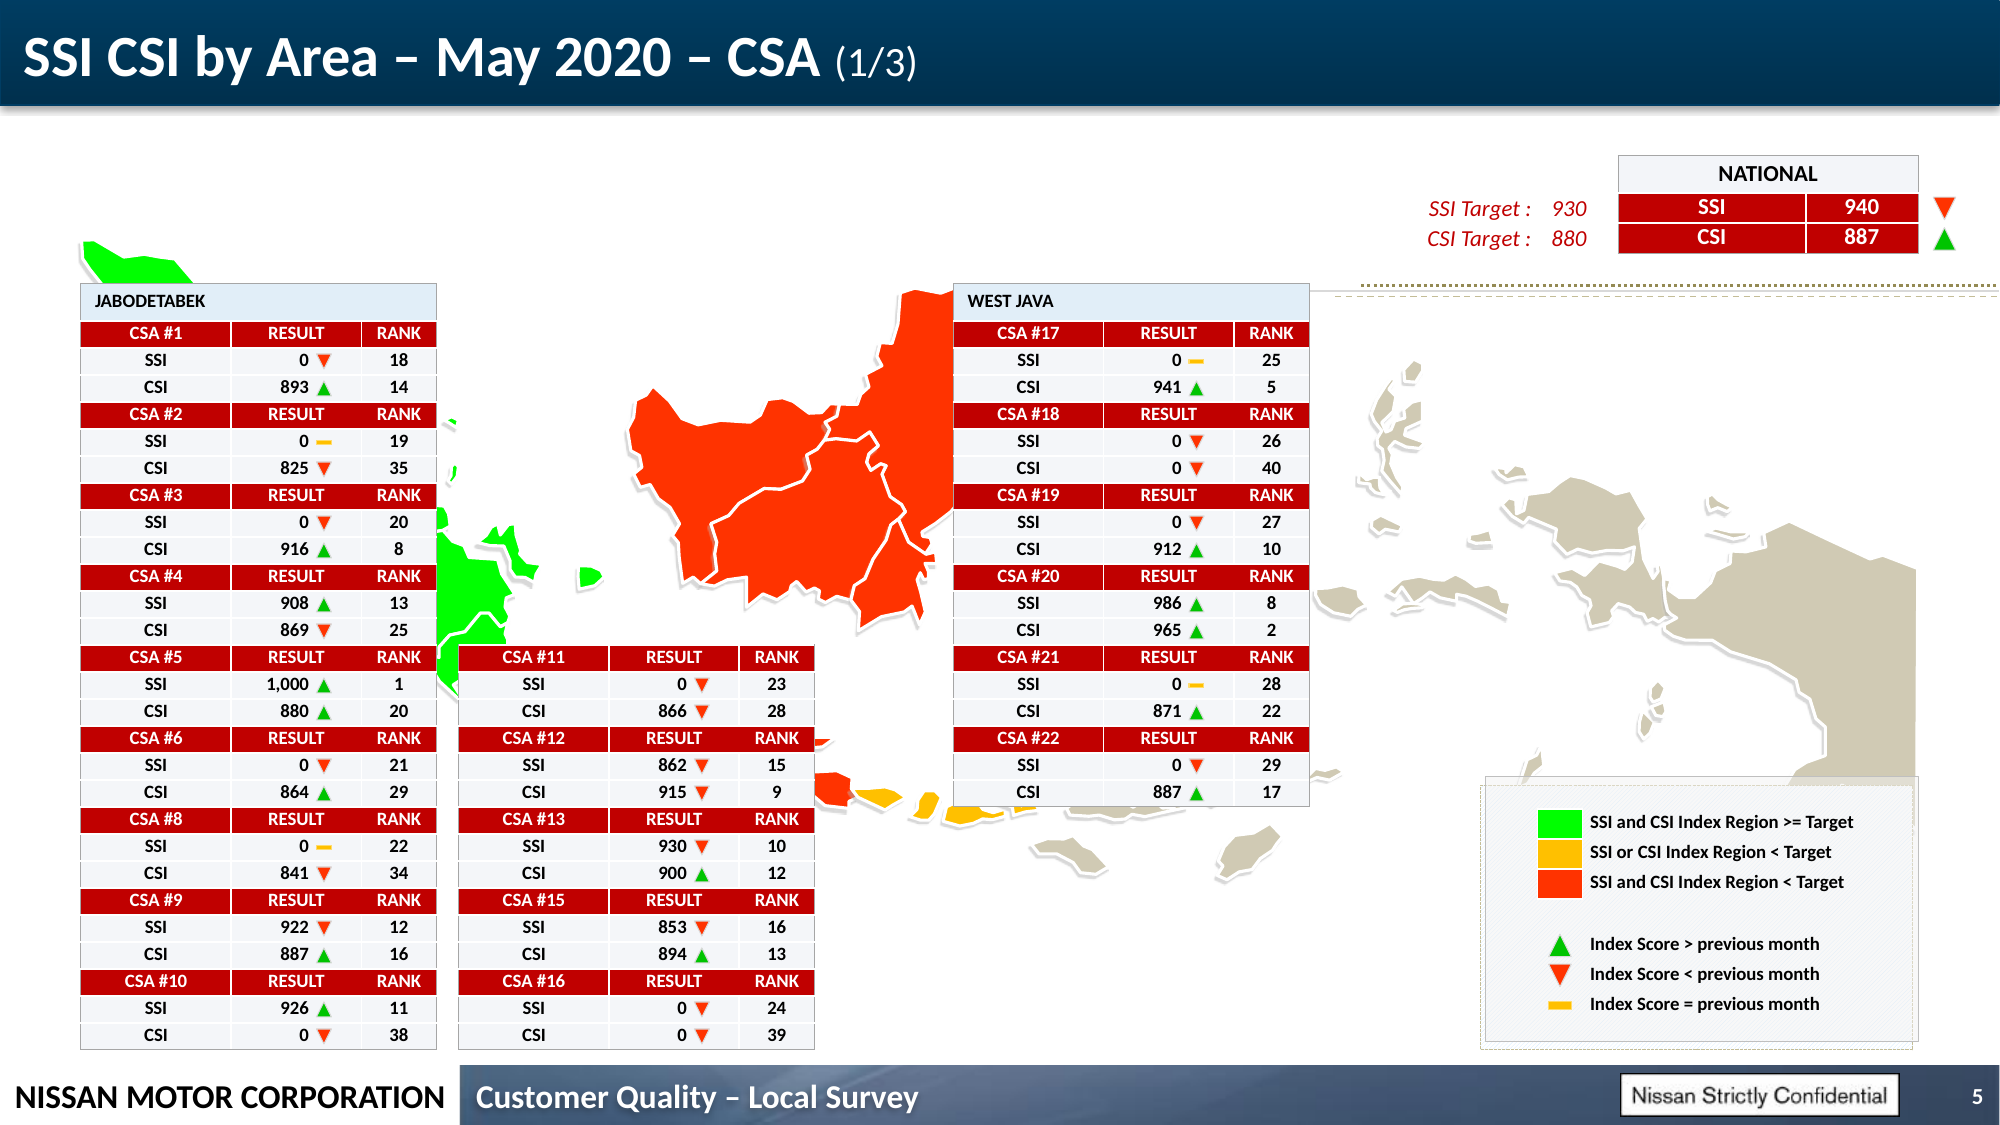

# SSI CSI by Area – May 2020 – CSA (1/3)
| NATIONAL |  |
| --- | --- |
| SSI | 940 |
| CSI | 887 |
| SSI Target : | 930 |
| --- | --- |
| CSI Target : | 880 |

| JABODETABEK |  |  |  |
| --- | --- | --- | --- |
| CSA #1 | RESULT |  | RANK |
| SSI | 0 |  | 18 |
| CSI | 893 |  | 14 |
| CSA #2 | RESULT |  | RANK |
| SSI | 0 |  | 19 |
| CSI | 825 |  | 35 |
| CSA #3 | RESULT |  | RANK |
| SSI | 0 |  | 20 |
| CSI | 916 |  | 8 |
| CSA #4 | RESULT |  | RANK |
| SSI | 908 |  | 13 |
| CSI | 869 |  | 25 |
| CSA #5 | RESULT |  | RANK |
| SSI | 1,000 |  | 1 |
| CSI | 880 |  | 20 |
| CSA #6 | RESULT |  | RANK |
| SSI | 0 |  | 21 |
| CSI | 864 |  | 29 |
| CSA #8 | RESULT |  | RANK |
| SSI | 0 |  | 22 |
| CSI | 841 |  | 34 |
| CSA #9 | RESULT |  | RANK |
| SSI | 922 |  | 12 |
| CSI | 887 |  | 16 |
| CSA #10 | RESULT |  | RANK |
| SSI | 926 |  | 11 |
| CSI | 0 |  | 38 |
| WEST JAVA |  |  |  |
| --- | --- | --- | --- |
| CSA #17 | RESULT |  | RANK |
| SSI | 0 |  | 25 |
| CSI | 941 |  | 5 |
| CSA #18 | RESULT |  | RANK |
| SSI | 0 |  | 26 |
| CSI | 0 |  | 40 |
| CSA #19 | RESULT |  | RANK |
| SSI | 0 |  | 27 |
| CSI | 912 |  | 10 |
| CSA #20 | RESULT |  | RANK |
| SSI | 986 |  | 8 |
| CSI | 965 |  | 2 |
| CSA #21 | RESULT |  | RANK |
| SSI | 0 |  | 28 |
| CSI | 871 |  | 22 |
| CSA #22 | RESULT |  | RANK |
| SSI | 0 |  | 29 |
| CSI | 887 |  | 17 |

| CSA #11 | RESULT |  | RANK |
| --- | --- | --- | --- |
| SSI | 0 |  | 23 |
| CSI | 866 |  | 28 |
| CSA #12 | RESULT |  | RANK |
| SSI | 862 |  | 15 |
| CSI | 915 |  | 9 |
| CSA #13 | RESULT |  | RANK |
| SSI | 930 |  | 10 |
| CSI | 900 |  | 12 |
| CSA #15 | RESULT |  | RANK |
| SSI | 853 |  | 16 |
| CSI | 894 |  | 13 |
| CSA #16 | RESULT |  | RANK |
| SSI | 0 |  | 24 |
| CSI | 0 |  | 39 |

|  | SSI and CSI Index Region >= Target |
| --- | --- |
|  | SSI or CSI Index Region < Target |
|  | SSI and CSI Index Region < Target |

|  | Index Score > previous month |
| --- | --- |
|  | Index Score < previous month |
|  | Index Score = previous month |

5